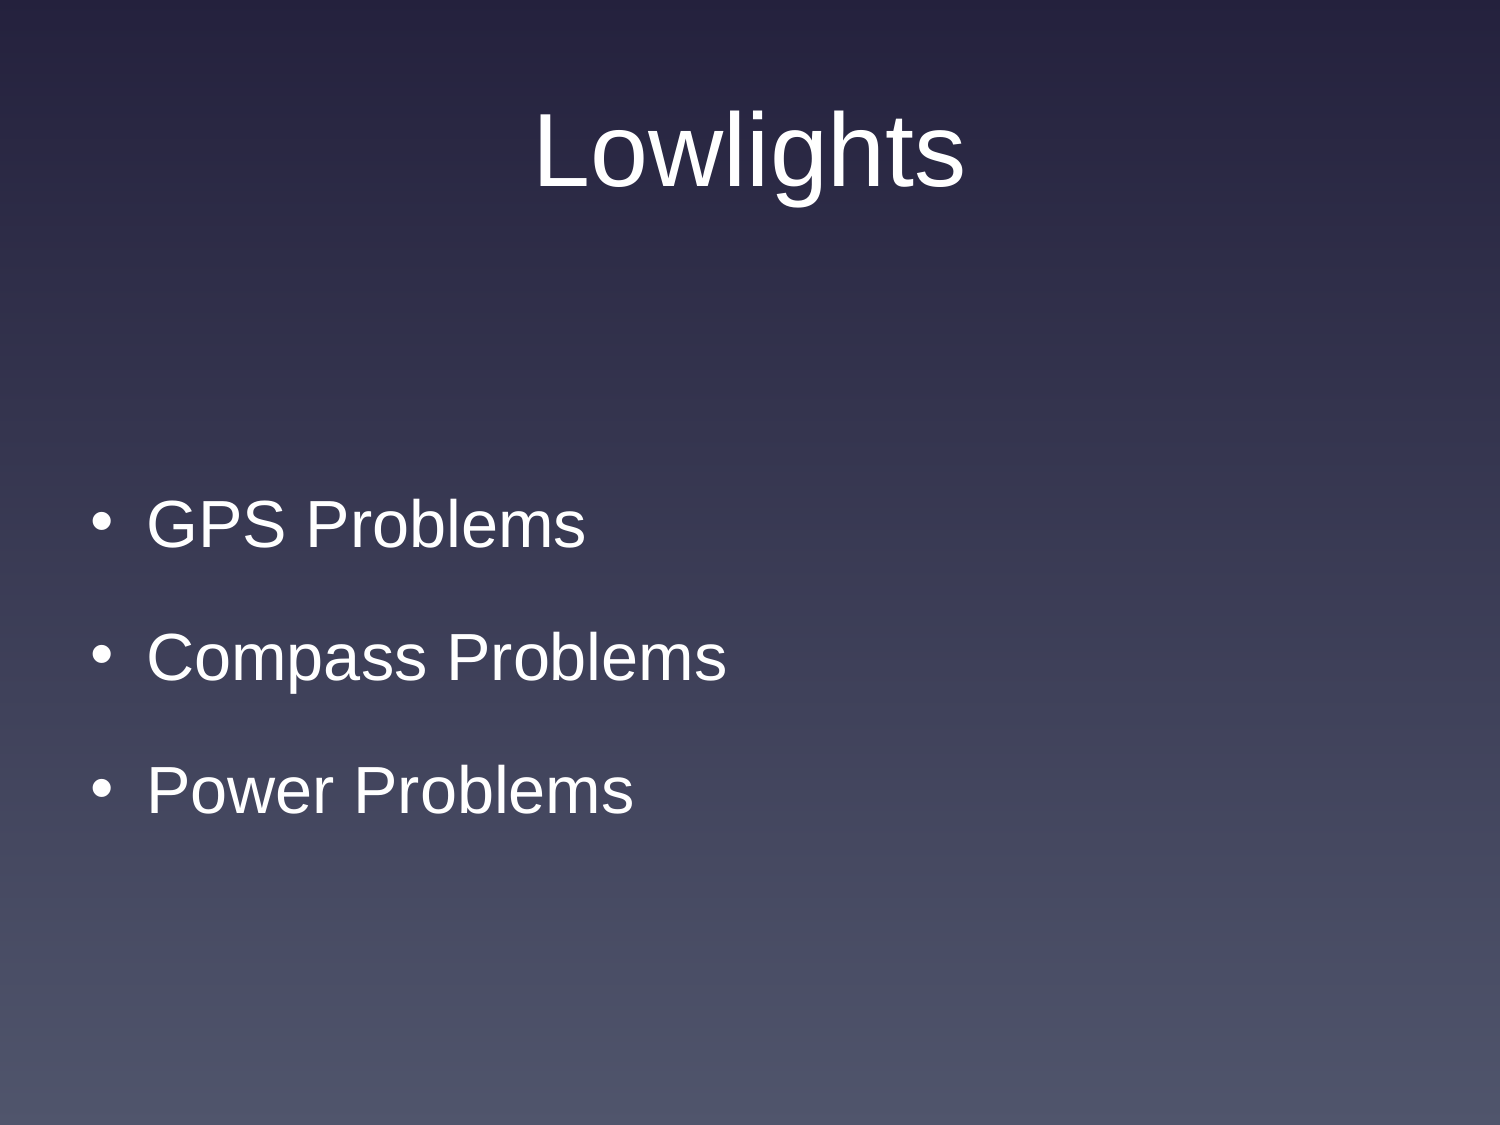

# Lowlights
GPS Problems
Compass Problems
Power Problems